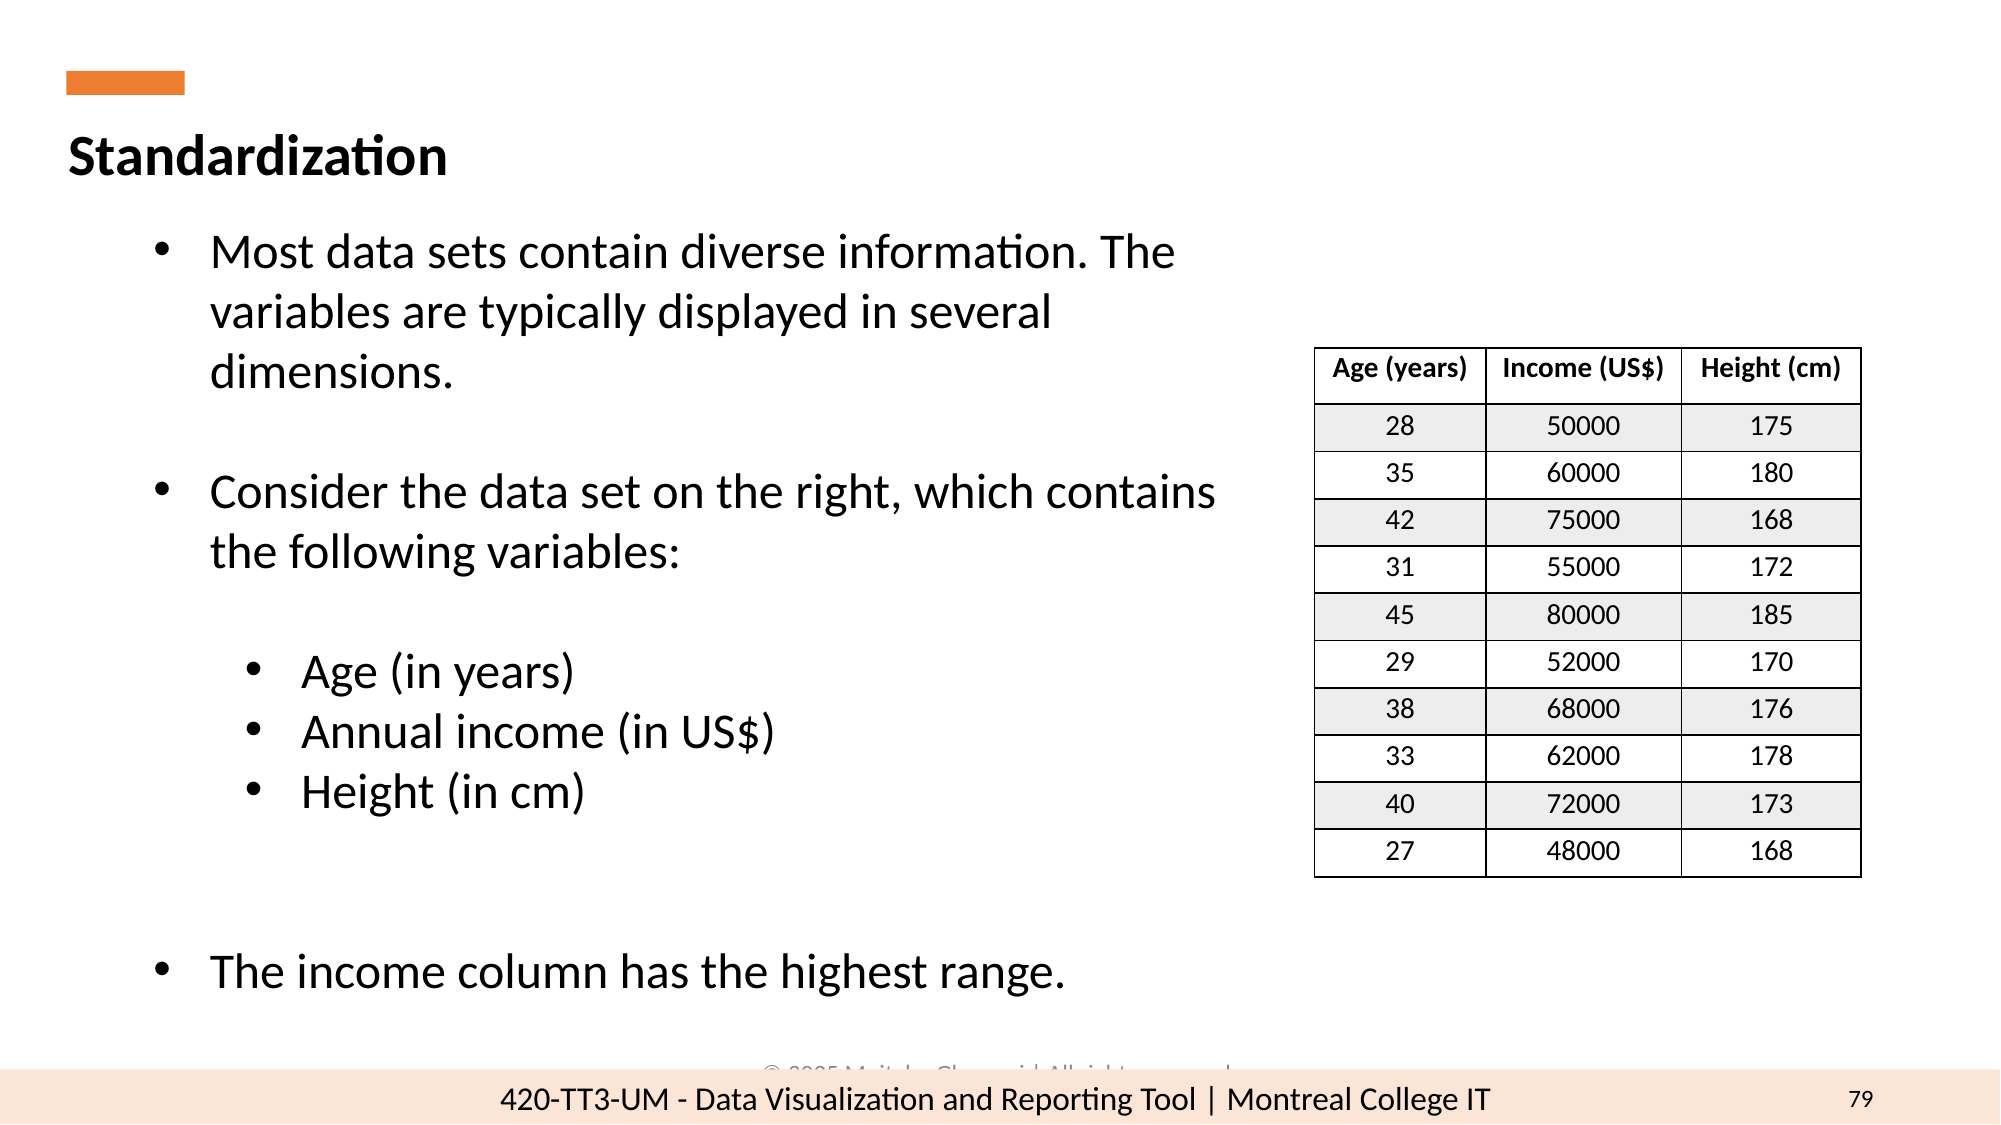

Standardization
Most data sets contain diverse information. The variables are typically displayed in several dimensions.

Consider the data set on the right, which contains the following variables:

Age (in years)
Annual income (in US$)
Height (in cm)

The income column has the highest range.
| Age (years) | Income (US$) | Height (cm) |
| --- | --- | --- |
| 28 | 50000 | 175 |
| 35 | 60000 | 180 |
| 42 | 75000 | 168 |
| 31 | 55000 | 172 |
| 45 | 80000 | 185 |
| 29 | 52000 | 170 |
| 38 | 68000 | 176 |
| 33 | 62000 | 178 |
| 40 | 72000 | 173 |
| 27 | 48000 | 168 |
© 2025 Mojtaba Ghasemi | All rights reserved.
79
420-TT3-UM - Data Visualization and Reporting Tool | Montreal College IT